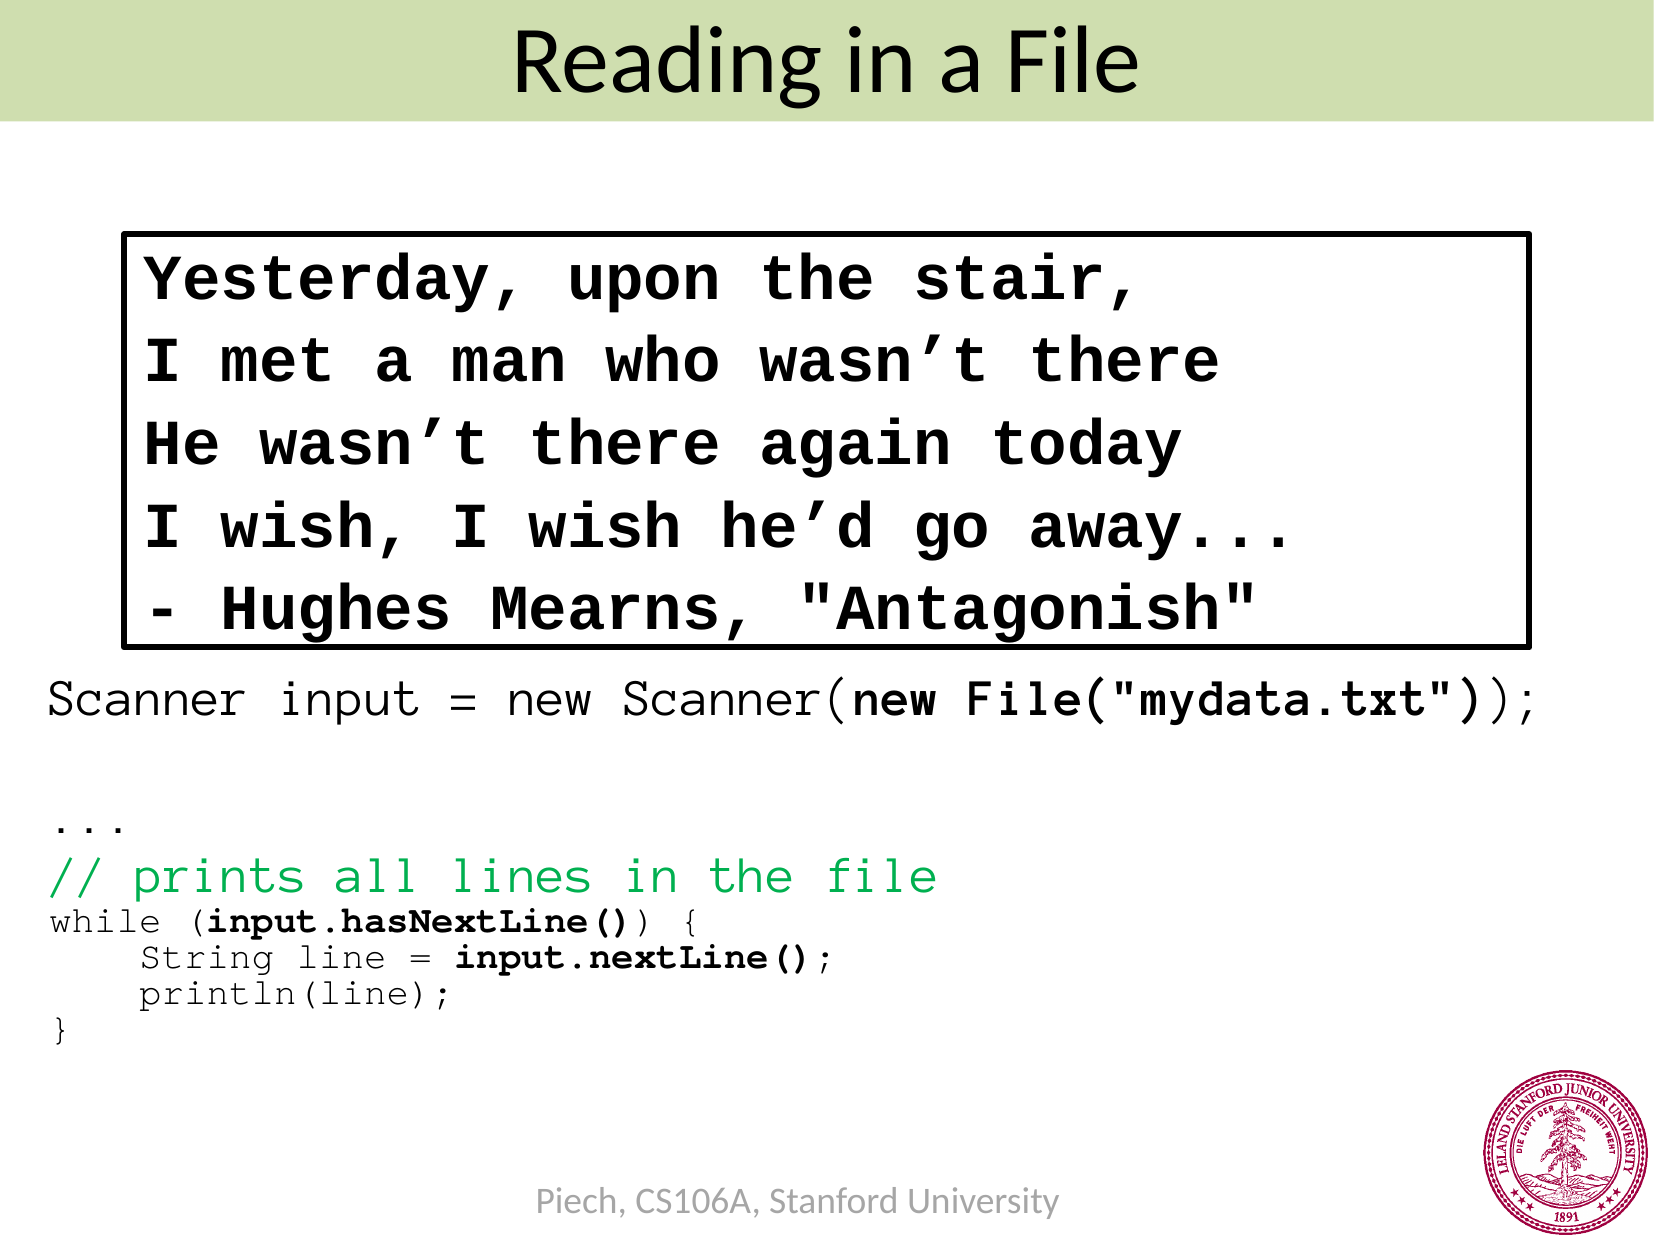

Reading in a File
#
Yesterday, upon the stair,

I met a man who wasn’t there
He wasn’t there again today
I wish, I wish he’d go away...
- Hughes Mearns, "Antagonish"
Scanner input = new Scanner(new File("mydata.txt"));

...
// prints all lines in the file
while (input.hasNextLine()) {
    String line = input.nextLine();
    println(line);
}